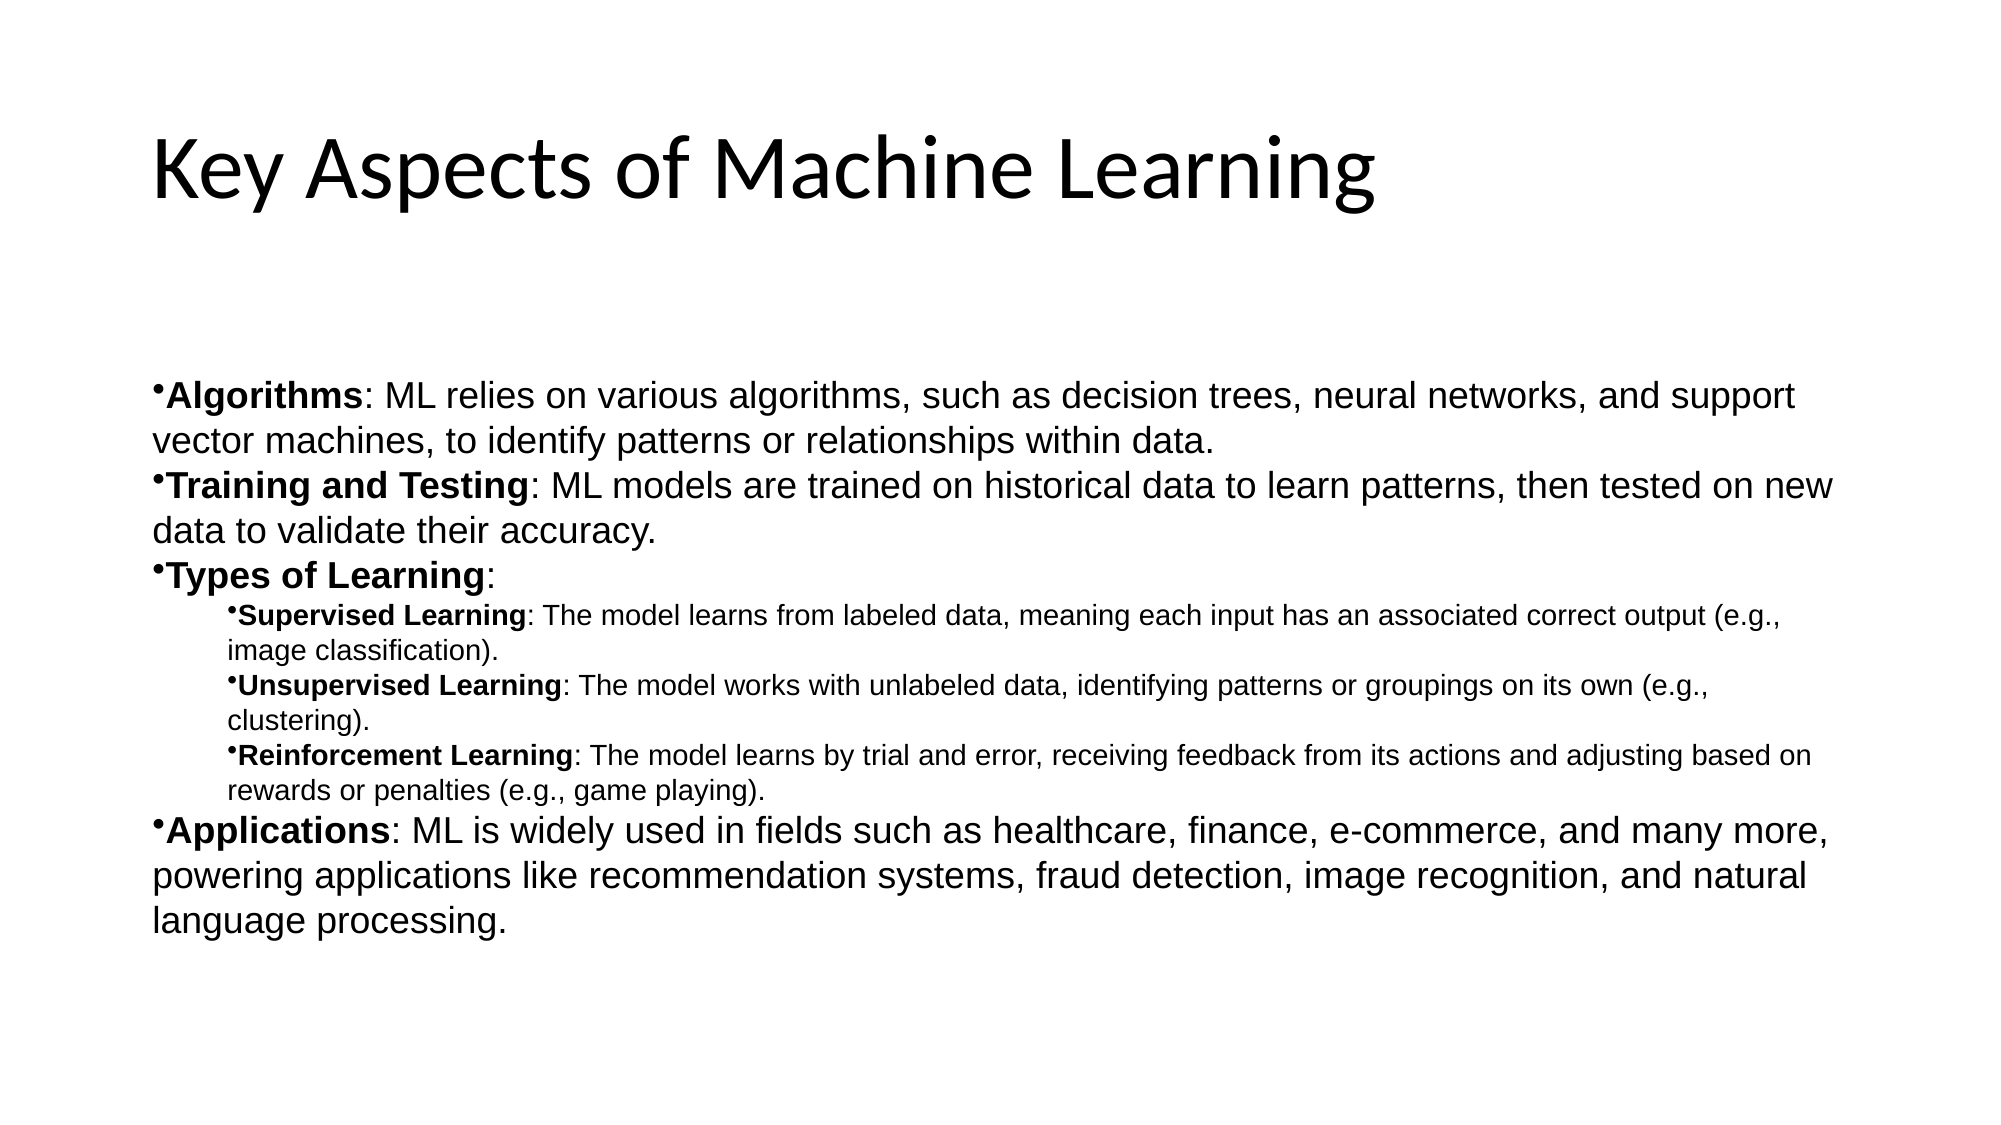

# Key Aspects of Machine Learning
Algorithms: ML relies on various algorithms, such as decision trees, neural networks, and support vector machines, to identify patterns or relationships within data.
Training and Testing: ML models are trained on historical data to learn patterns, then tested on new data to validate their accuracy.
Types of Learning:
Supervised Learning: The model learns from labeled data, meaning each input has an associated correct output (e.g., image classification).
Unsupervised Learning: The model works with unlabeled data, identifying patterns or groupings on its own (e.g., clustering).
Reinforcement Learning: The model learns by trial and error, receiving feedback from its actions and adjusting based on rewards or penalties (e.g., game playing).
Applications: ML is widely used in fields such as healthcare, finance, e-commerce, and many more, powering applications like recommendation systems, fraud detection, image recognition, and natural language processing.